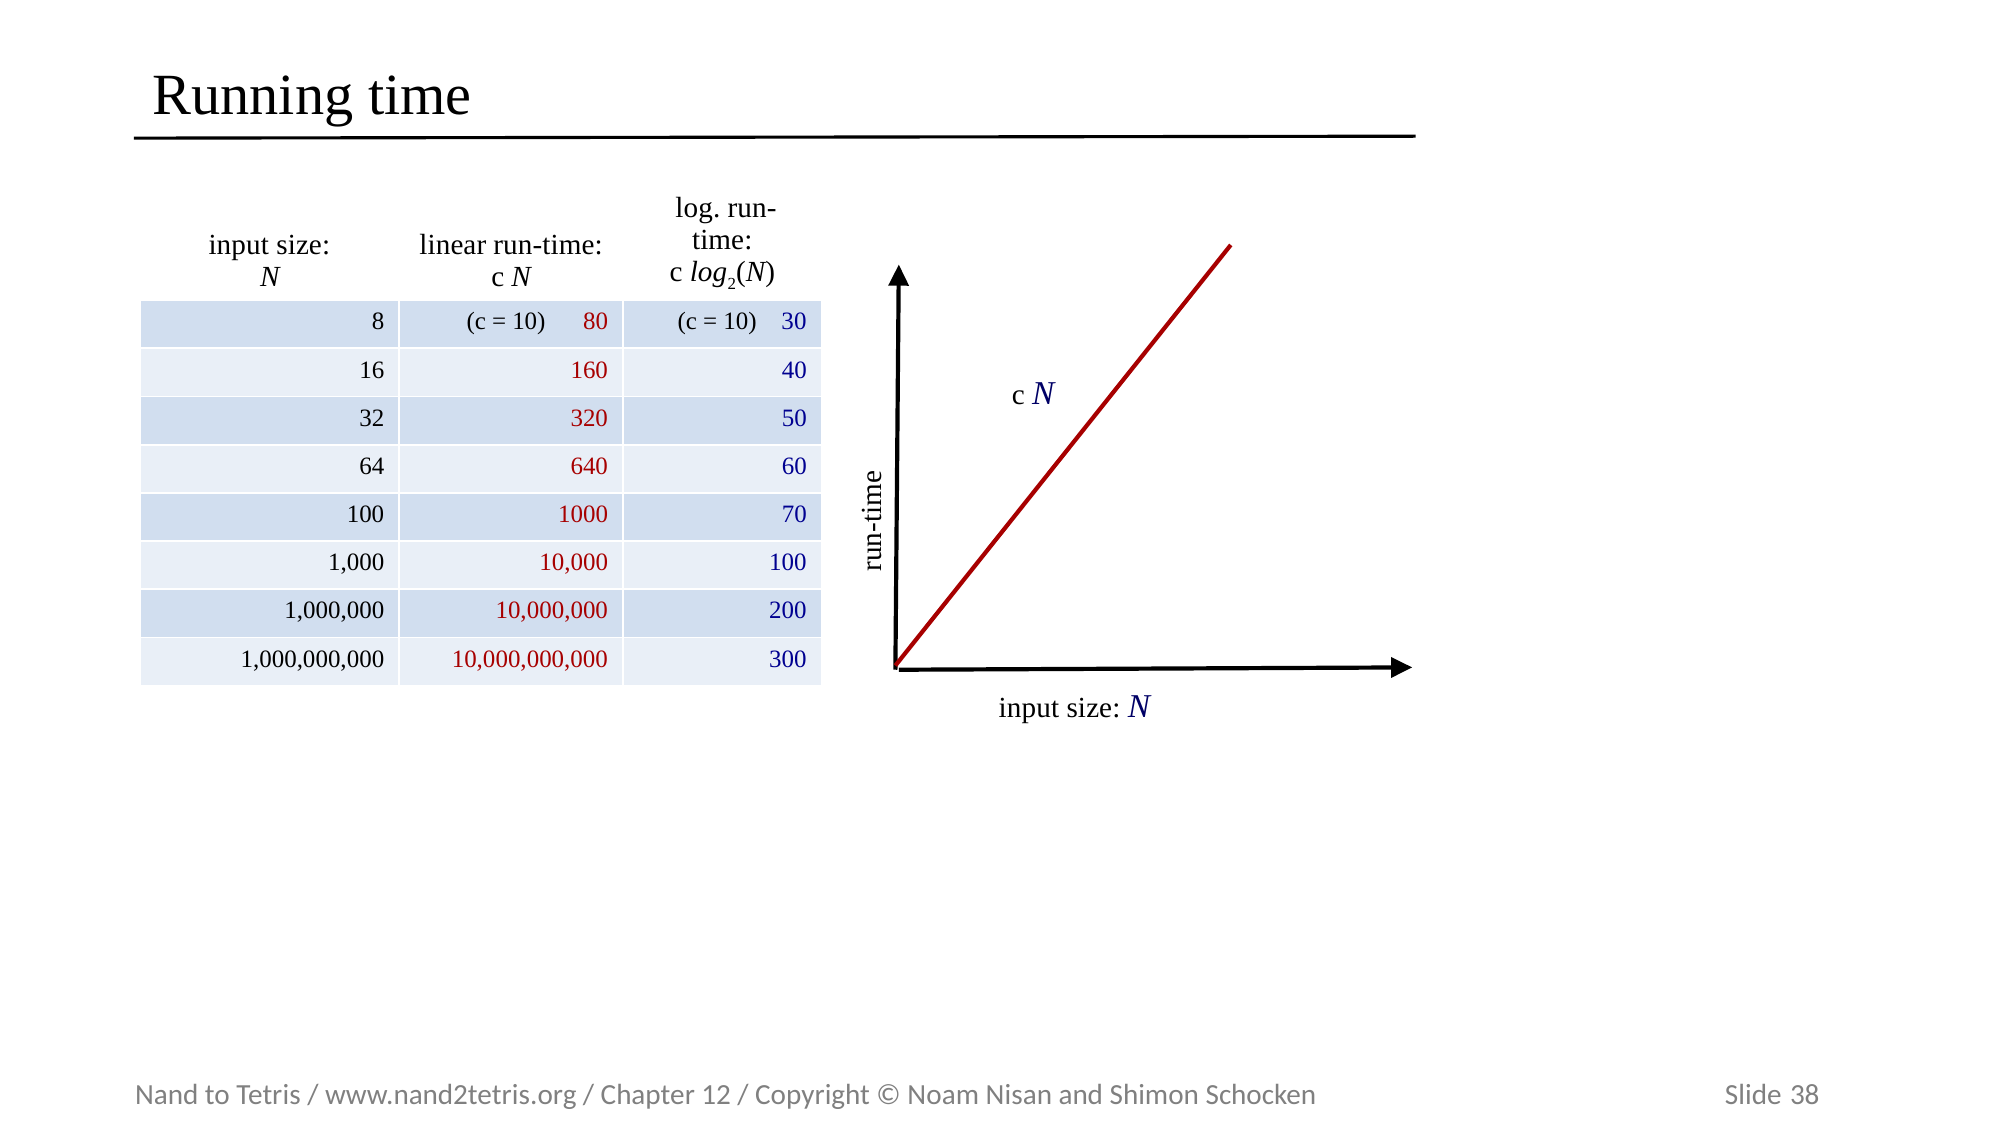

# Running time

| input size: N | linear run-time: c N | log. run-time: c log2(N) |
| --- | --- | --- |
| 8 | (c = 10) 80 | (c = 10) 30 |
| 16 | 160 | 40 |
| 32 | 320 | 50 |
| 64 | 640 | 60 |
| 100 | 1000 | 70 |
| 1,000 | 10,000 | 100 |
| 1,000,000 | 10,000,000 | 200 |
| 1,000,000,000 | 10,000,000,000 | 300 |

c N

run-time

input size: N